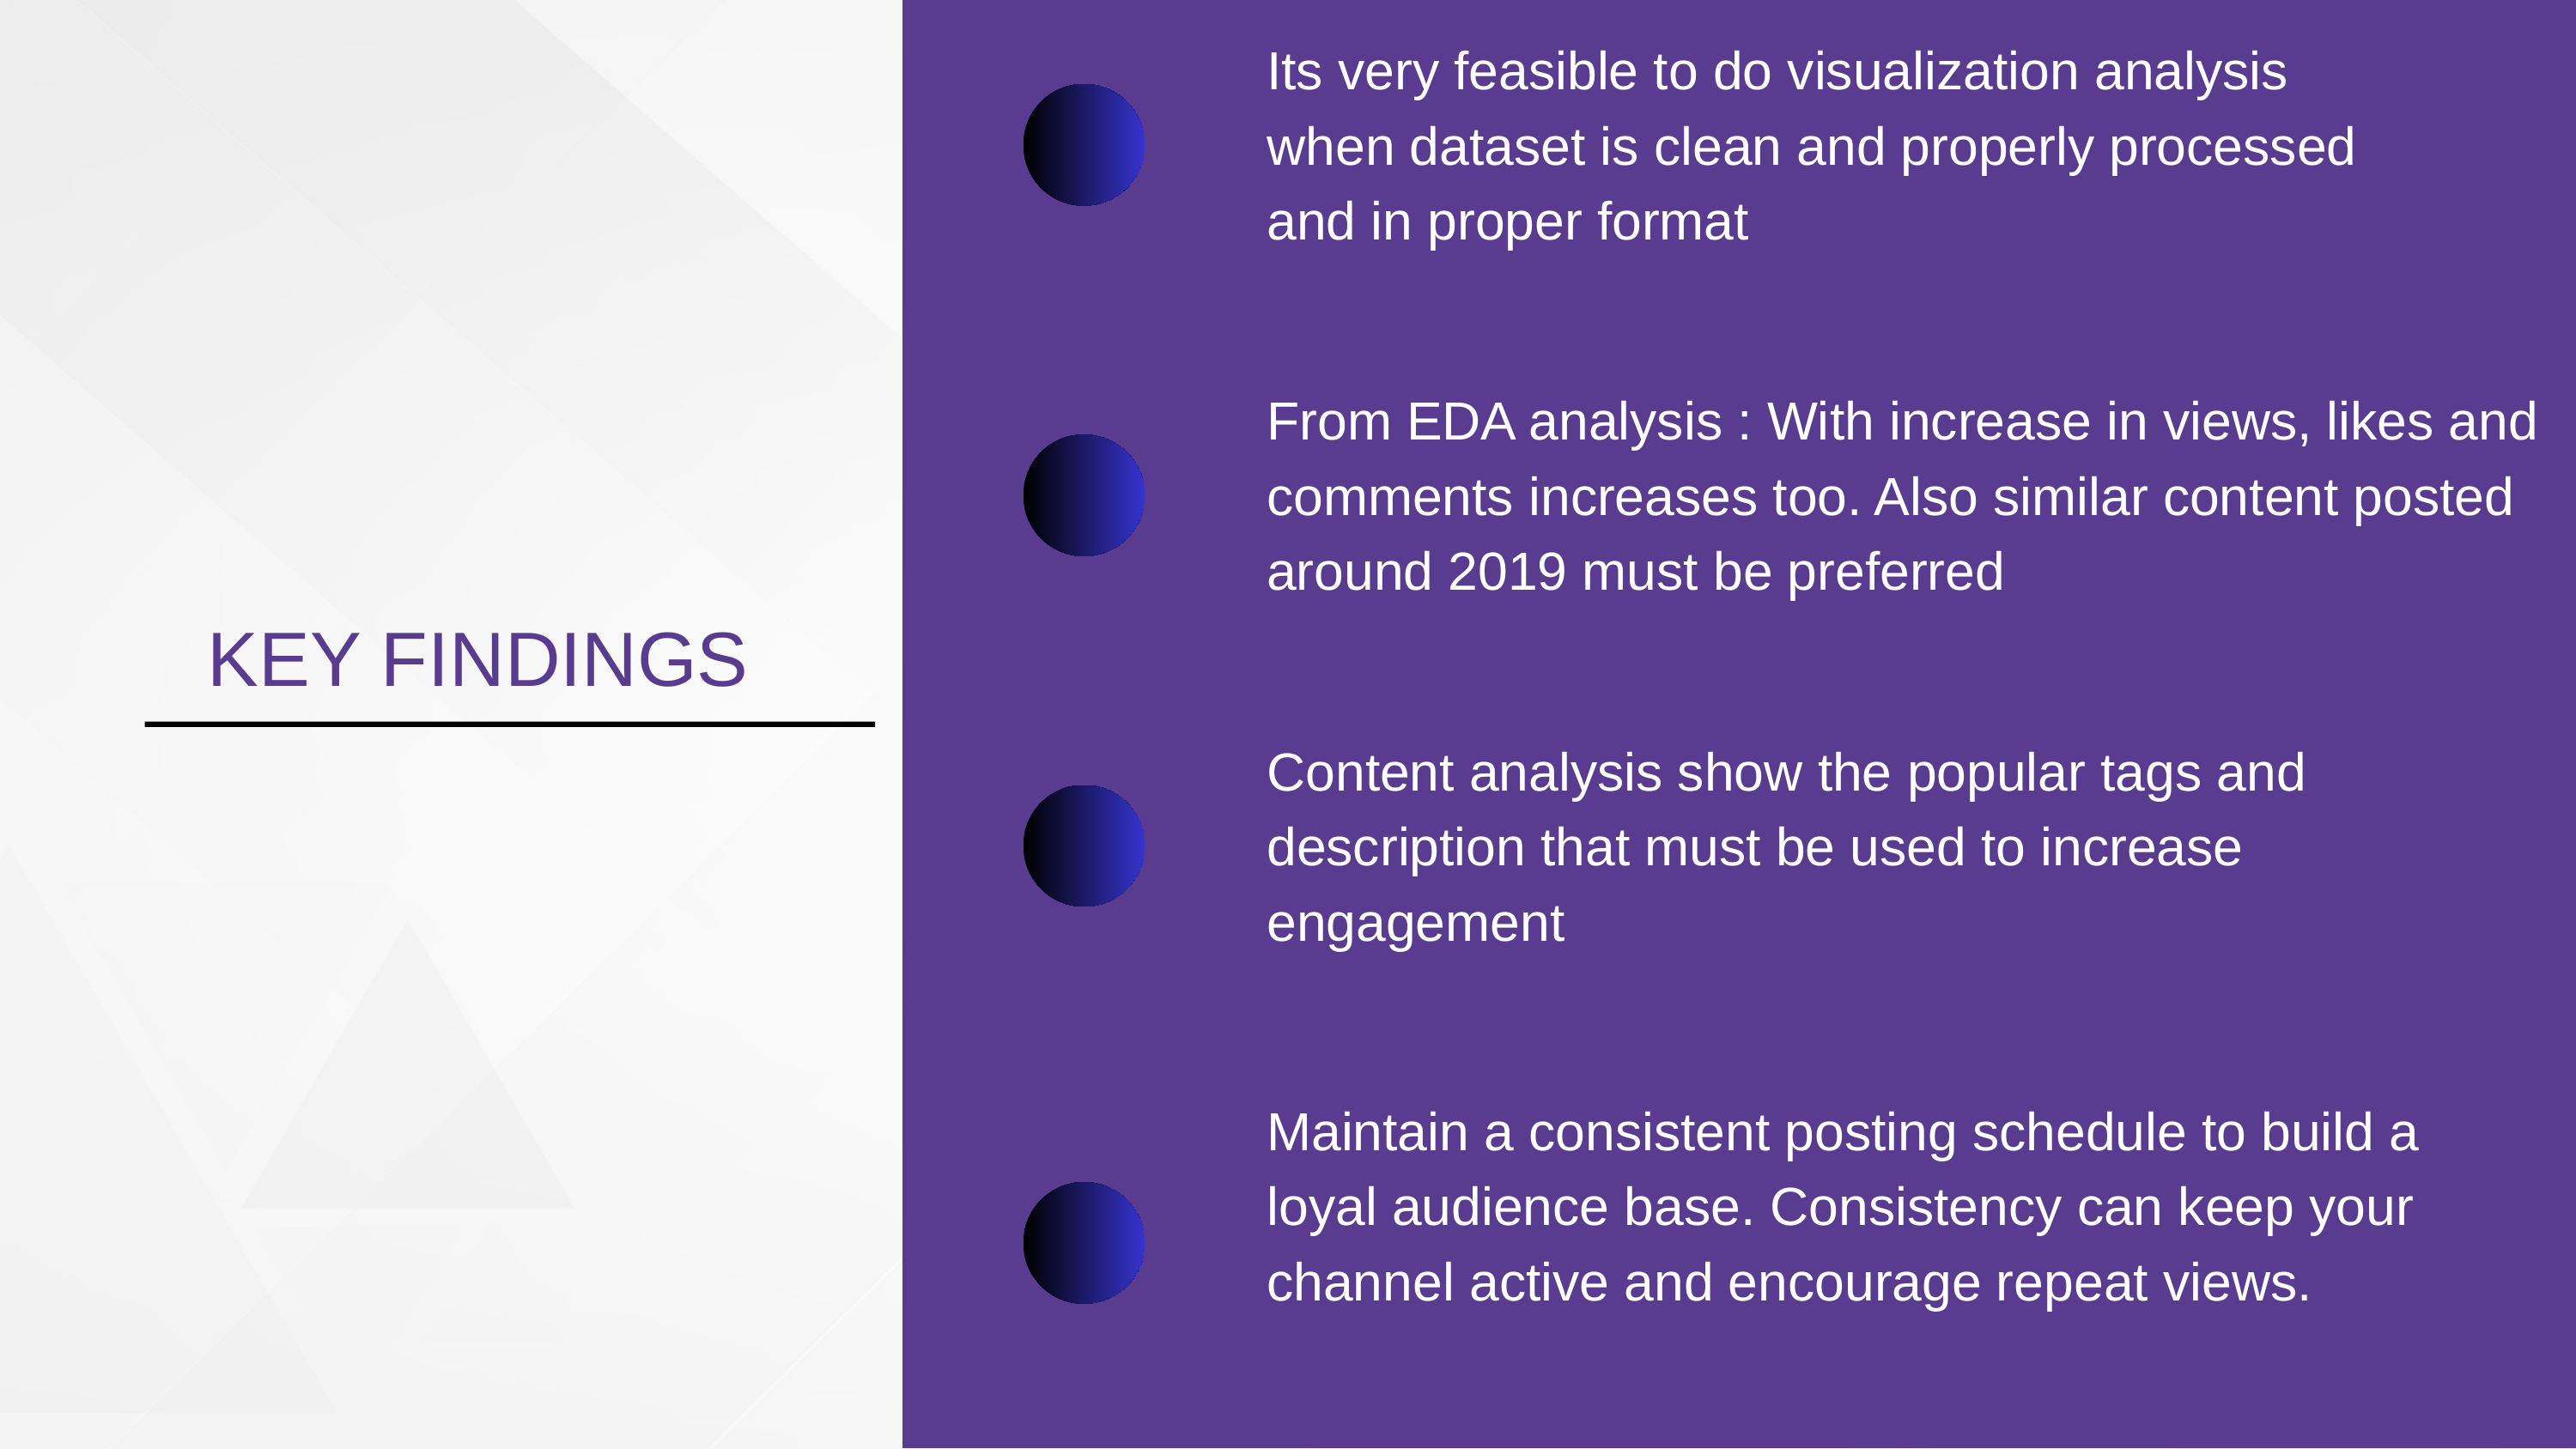

Its very feasible to do visualization analysis when dataset is clean and properly processed and in proper format

From EDA analysis : With increase in views, likes and comments increases too. Also similar content posted around 2019 must be preferred

KEY FINDINGS

Content analysis show the popular tags and description that must be used to increase engagement

Maintain a consistent posting schedule to build a loyal audience base. Consistency can keep your channel active and encourage repeat views.